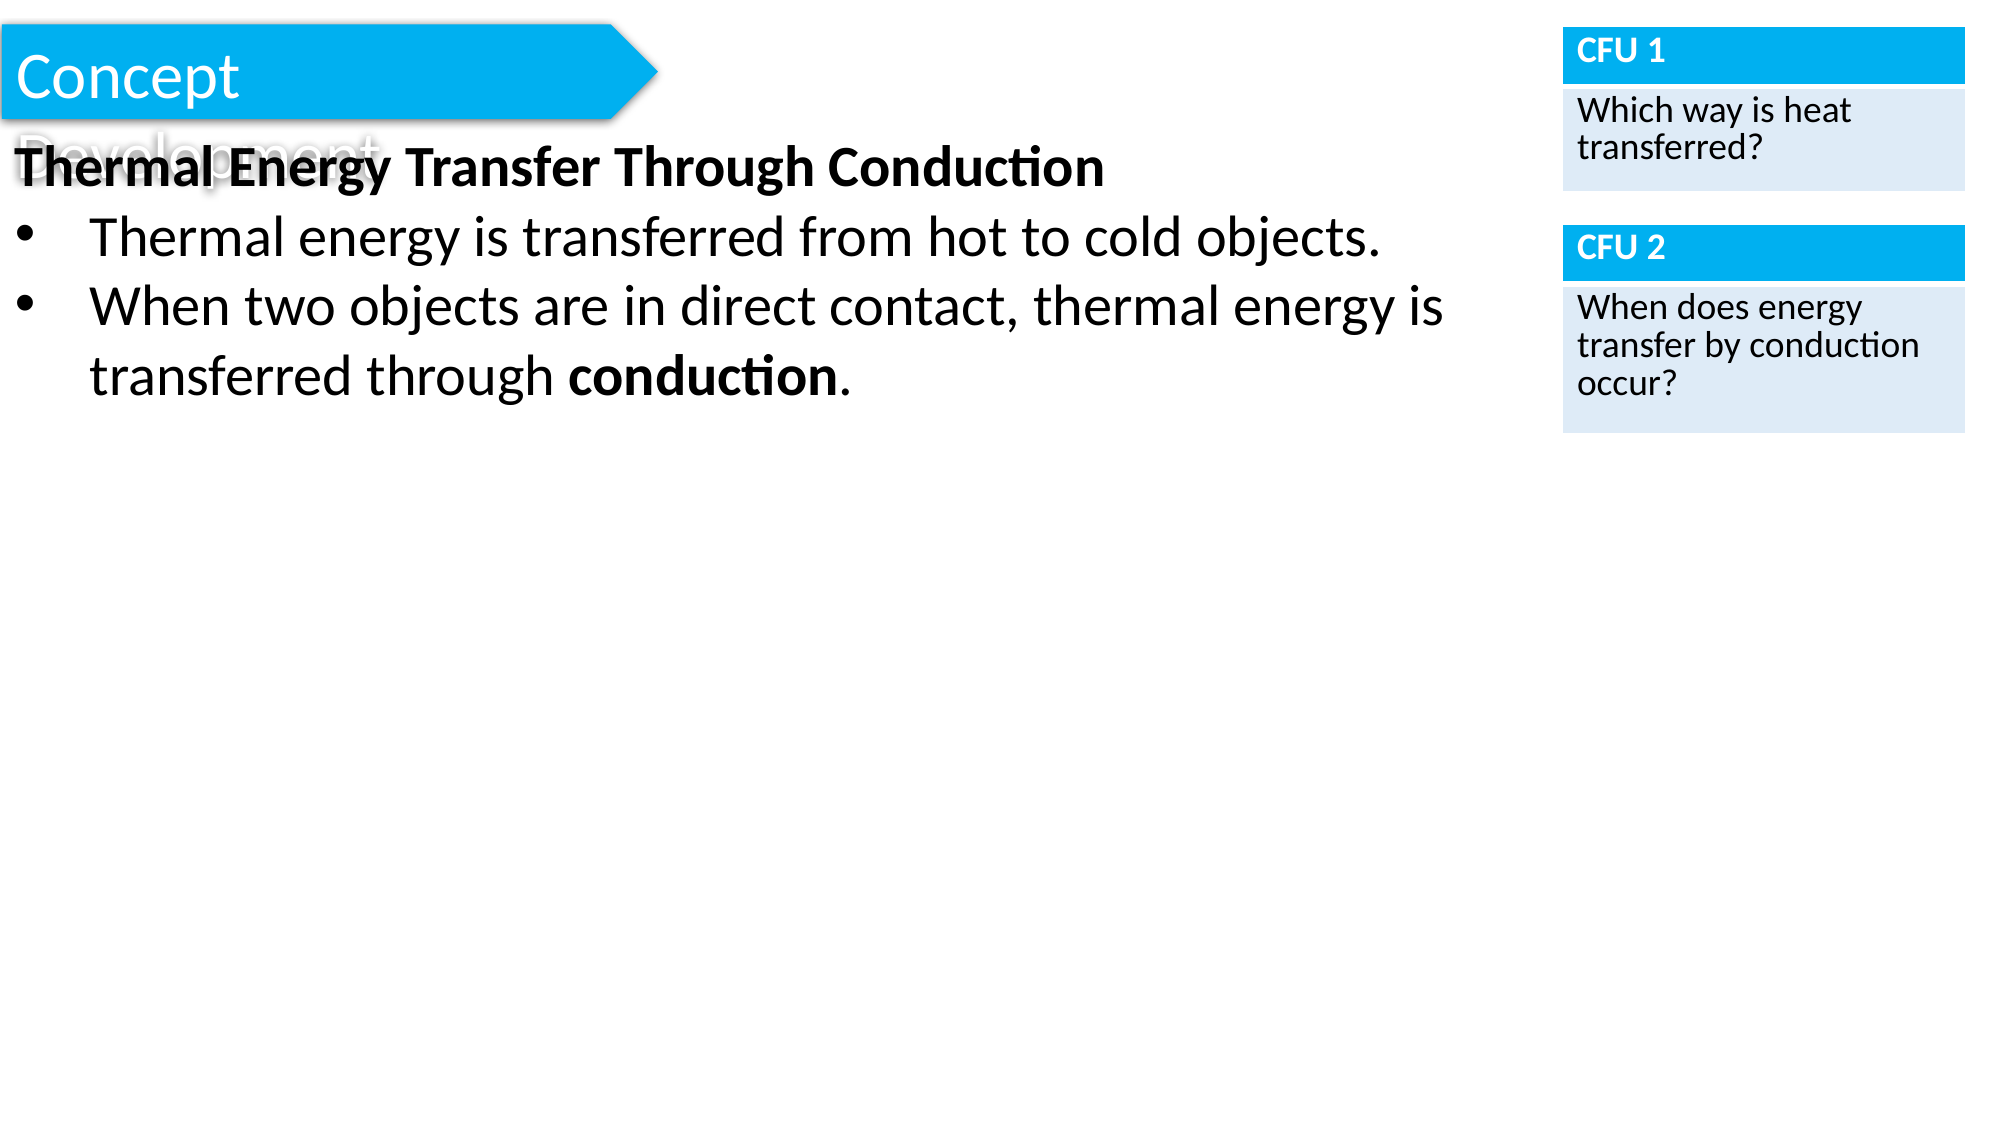

Concept Development
| CFU 1 |
| --- |
| Which way is heat transferred? |
Thermal Energy Transfer Through Conduction
Thermal energy is transferred from hot to cold objects.
When two objects are in direct contact, thermal energy is transferred through conduction.

| CFU 2 |
| --- |
| When does energy transfer by conduction occur? |